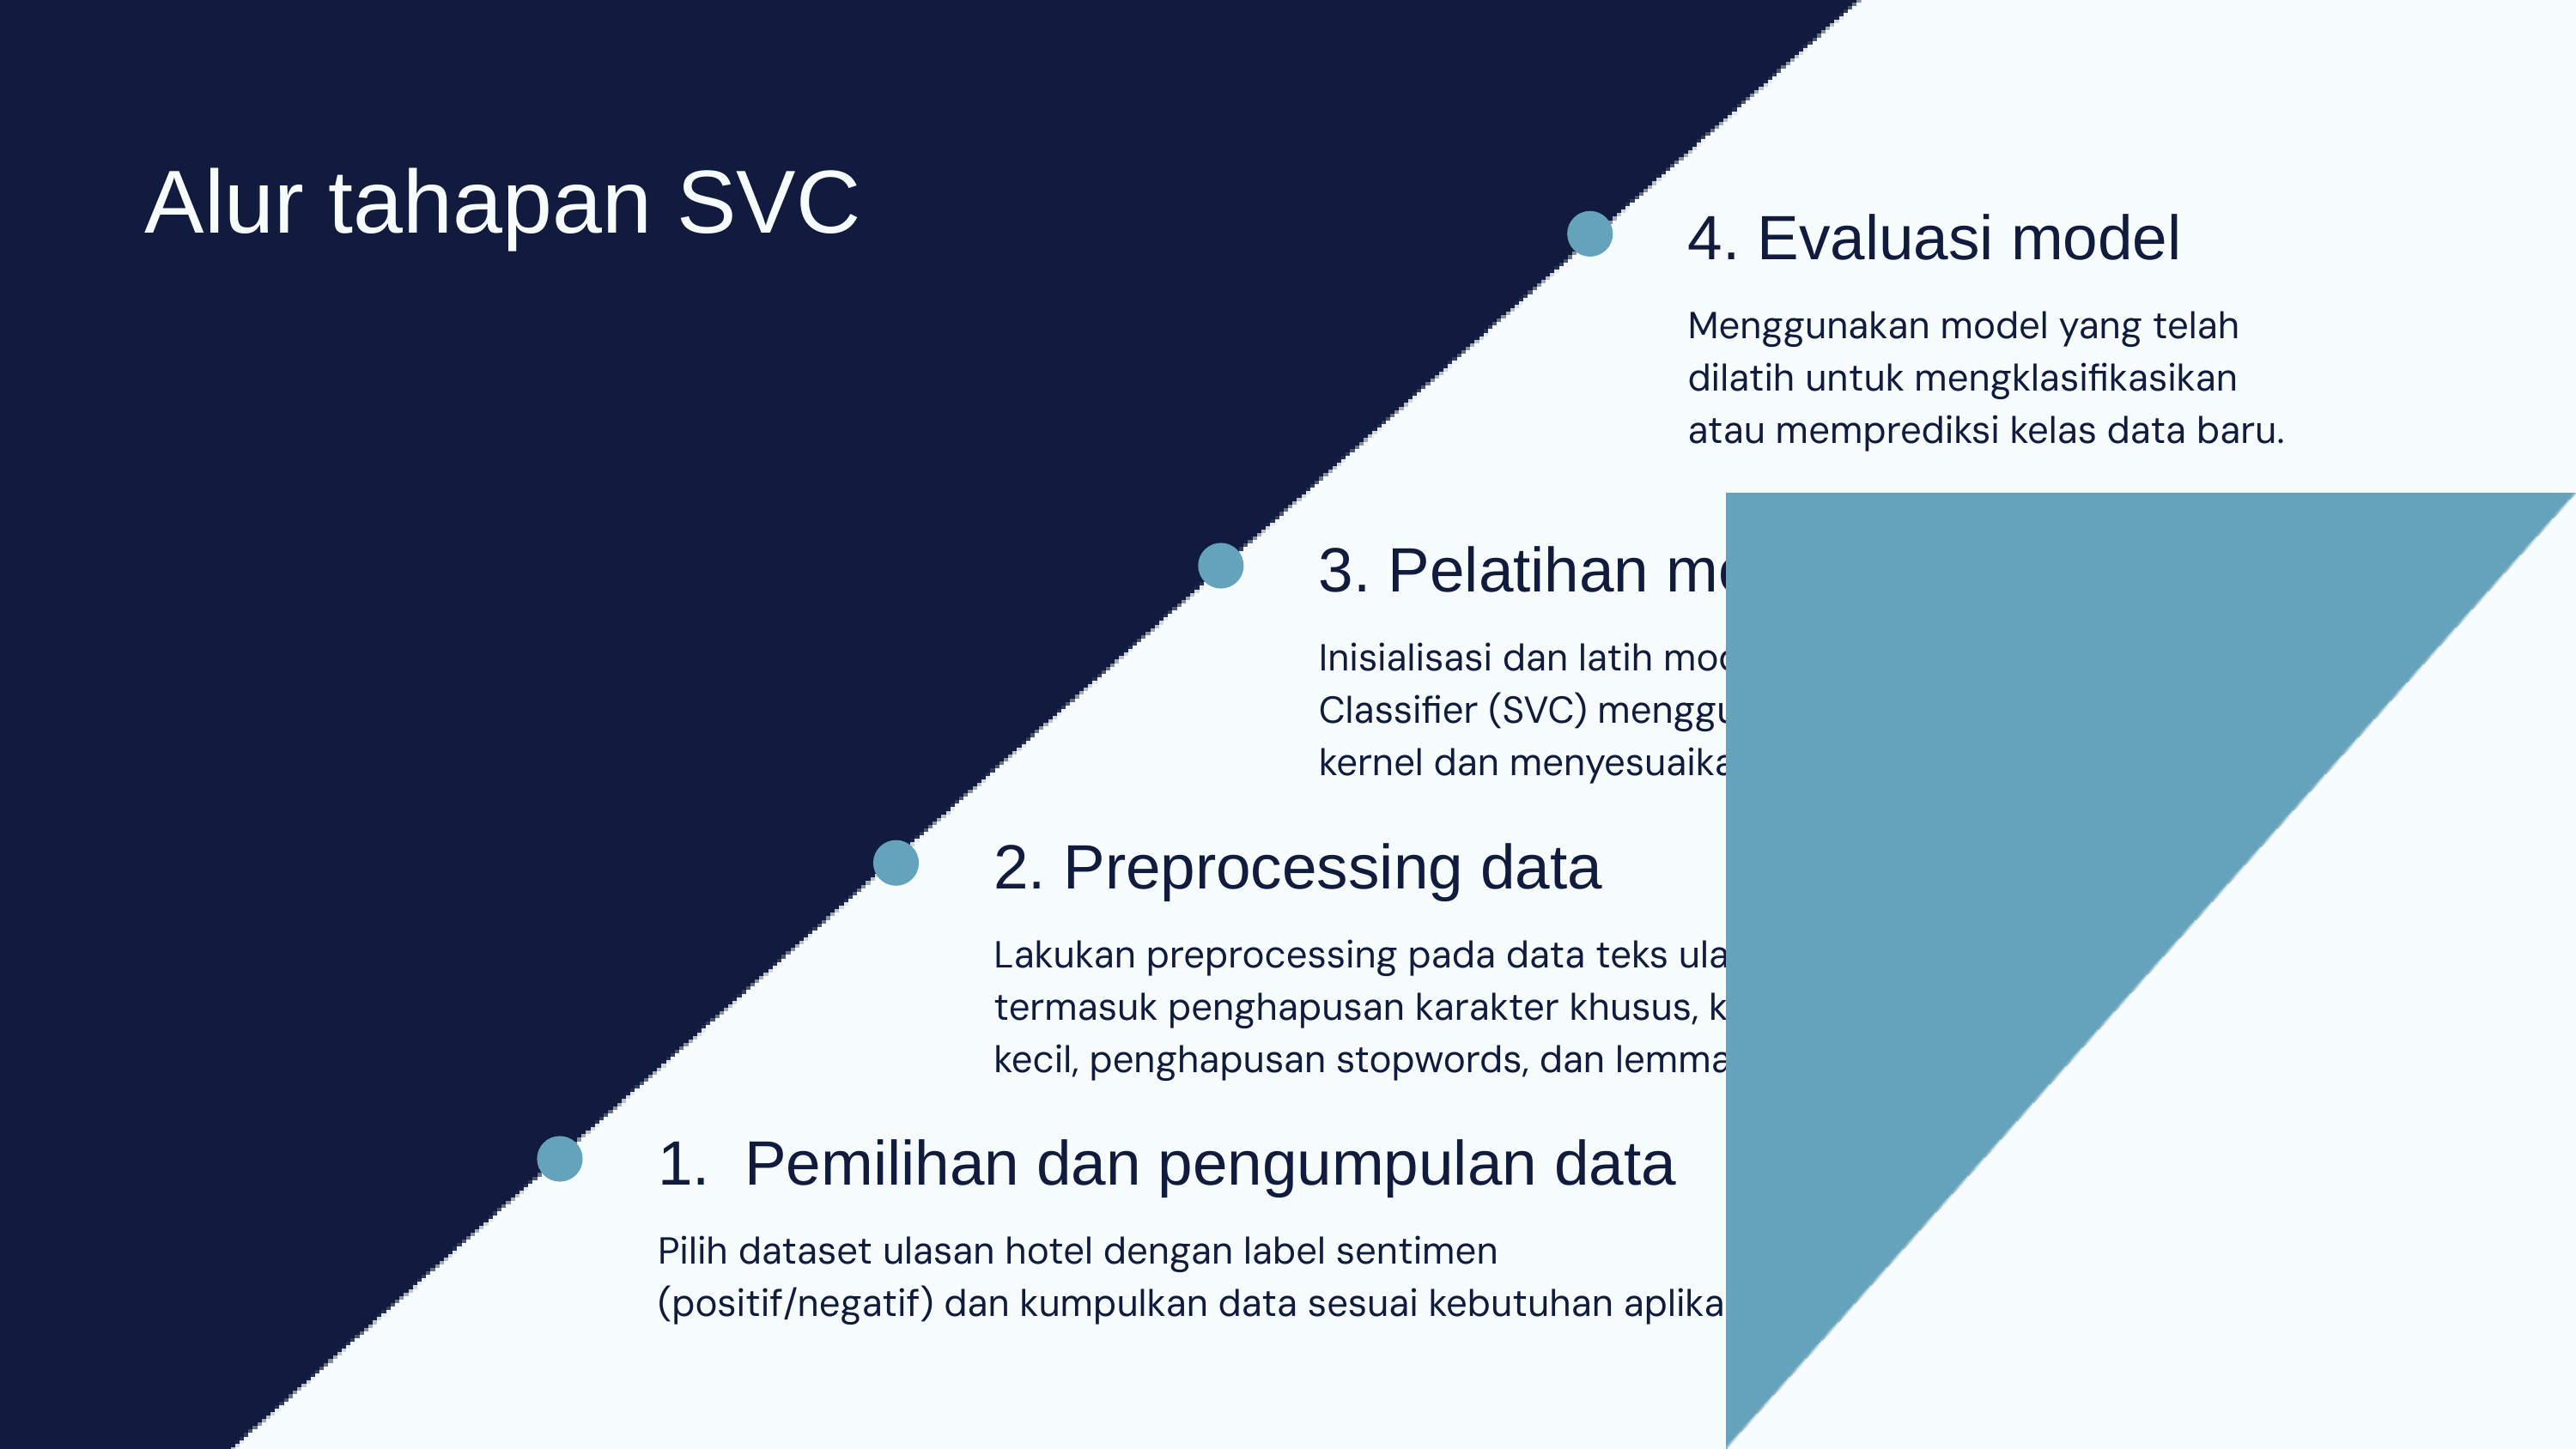

Alur tahapan SVC
4. Evaluasi model
Menggunakan model yang telah dilatih untuk mengklasifikasikan atau memprediksi kelas data baru.

3. Pelatihan model SVC
Inisialisasi dan latih model Support Vector Classifier (SVC) menggunakan data latih, memilih kernel dan menyesuaikan hyperparameter.

2. Preprocessing data
Lakukan preprocessing pada data teks ulasan, termasuk penghapusan karakter khusus, konversi huruf kecil, penghapusan stopwords, dan lemmatisasi kata.

1.  Pemilihan dan pengumpulan data
Pilih dataset ulasan hotel dengan label sentimen (positif/negatif) dan kumpulkan data sesuai kebutuhan aplikasi.